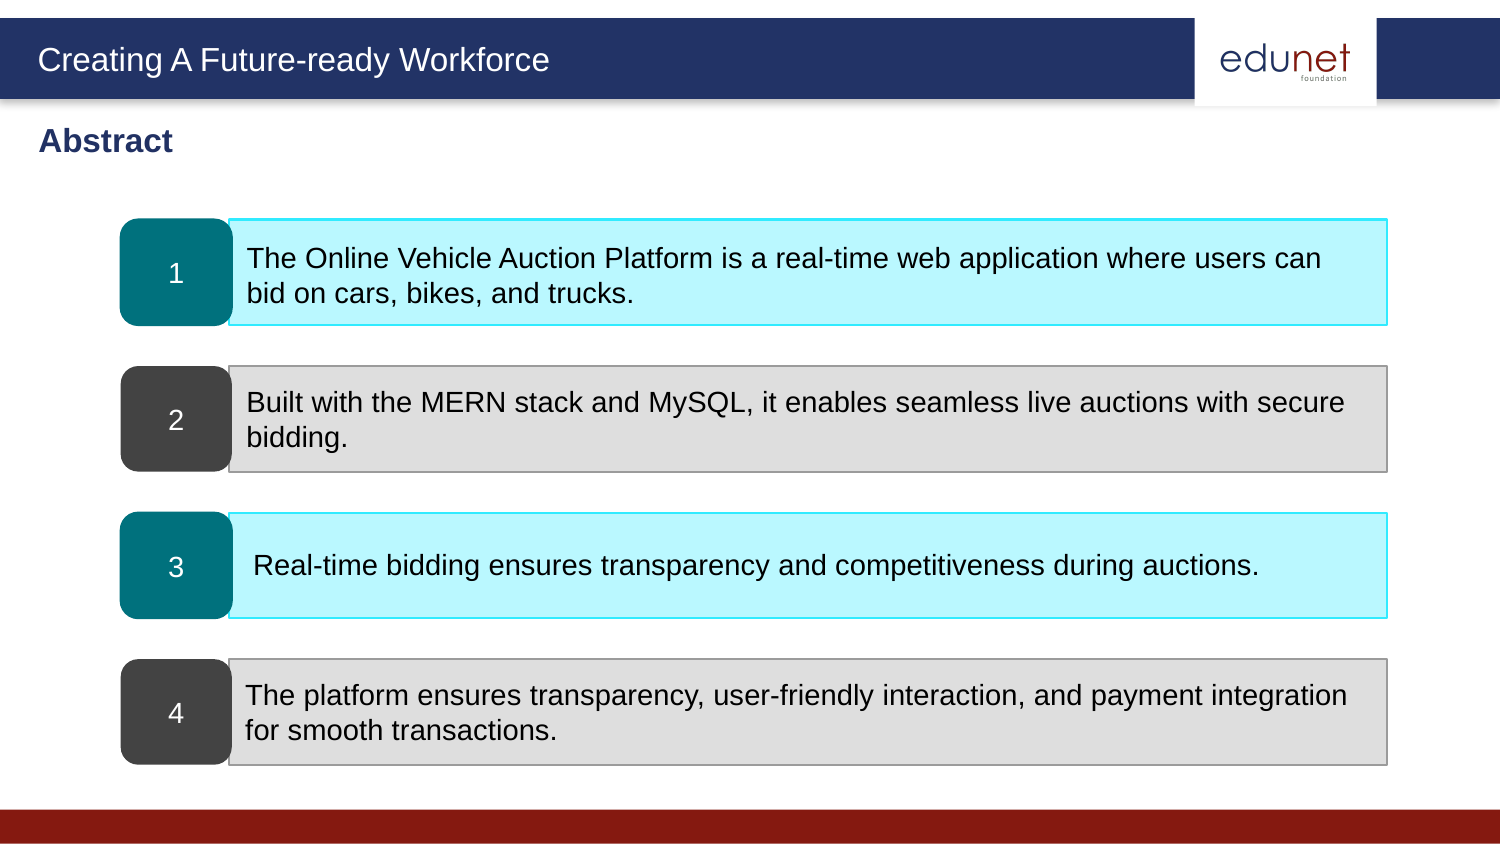

Abstract
1

2

3

4

The Online Vehicle Auction Platform is a real-time web application where users can bid on cars, bikes, and trucks.
Built with the MERN stack and MySQL, it enables seamless live auctions with secure bidding.
Real-time bidding ensures transparency and competitiveness during auctions.
The platform ensures transparency, user-friendly interaction, and payment integration for smooth transactions.